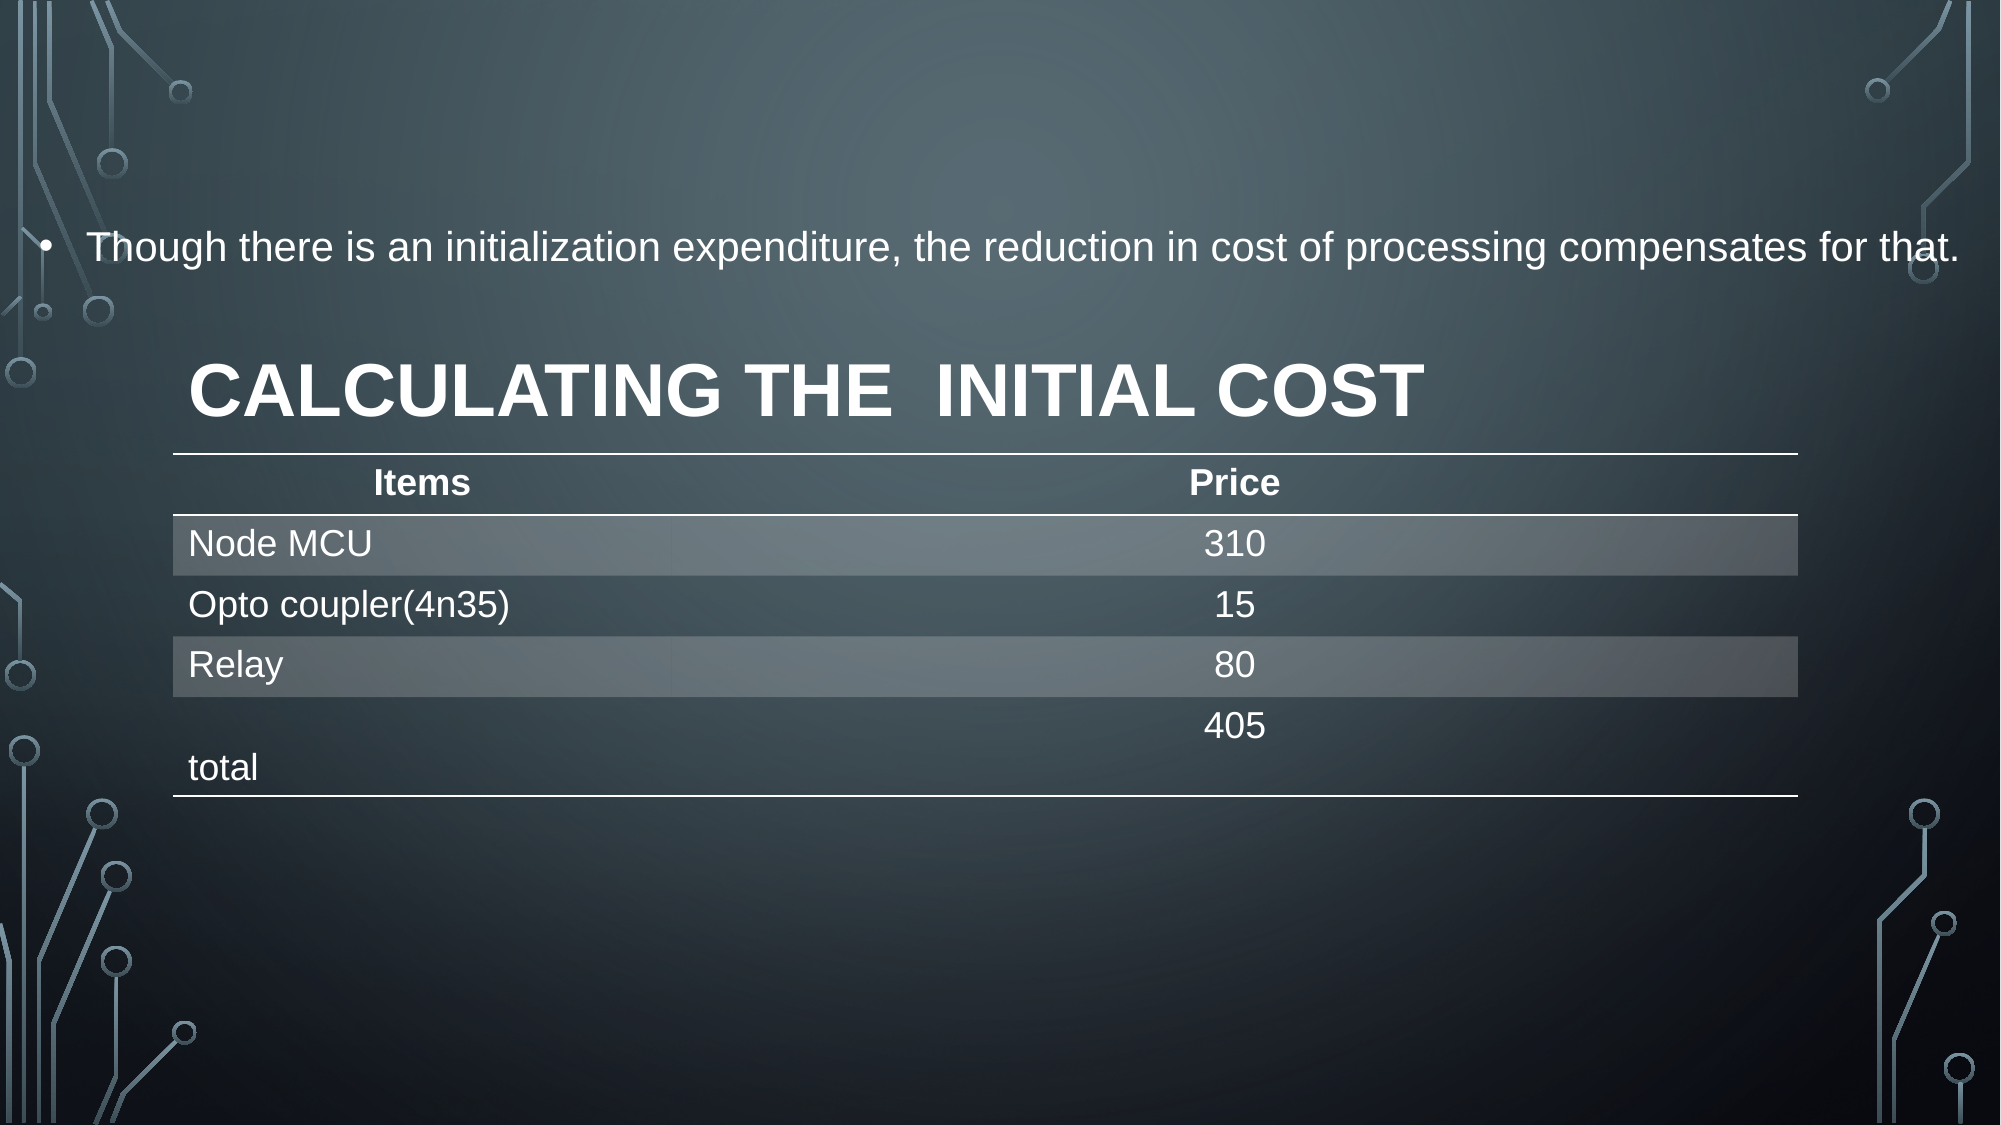

Though there is an initialization expenditure, the reduction in cost of processing compensates for that.
# CALCULATING THE  INITIAL COST
| Items | Price |
| --- | --- |
| Node MCU | 310 |
| Opto coupler(4n35) | 15 |
| Relay | 80 |
| total | 405 |